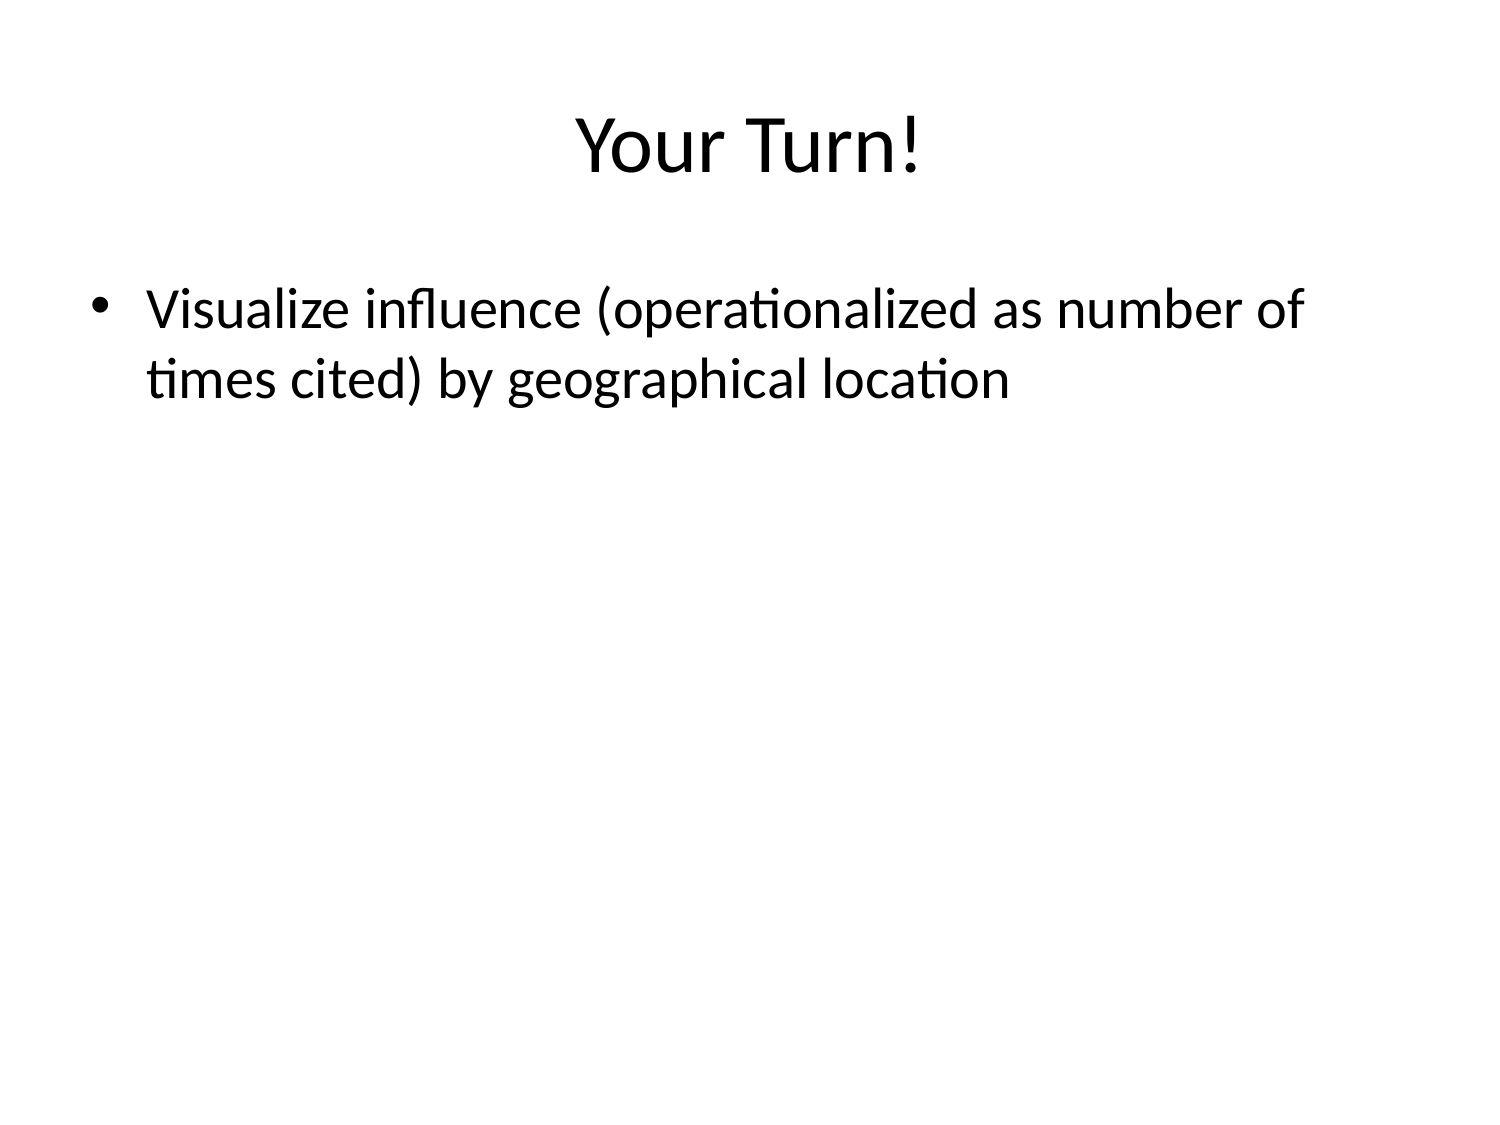

# Your Turn!
Visualize influence (operationalized as number of times cited) by geographical location